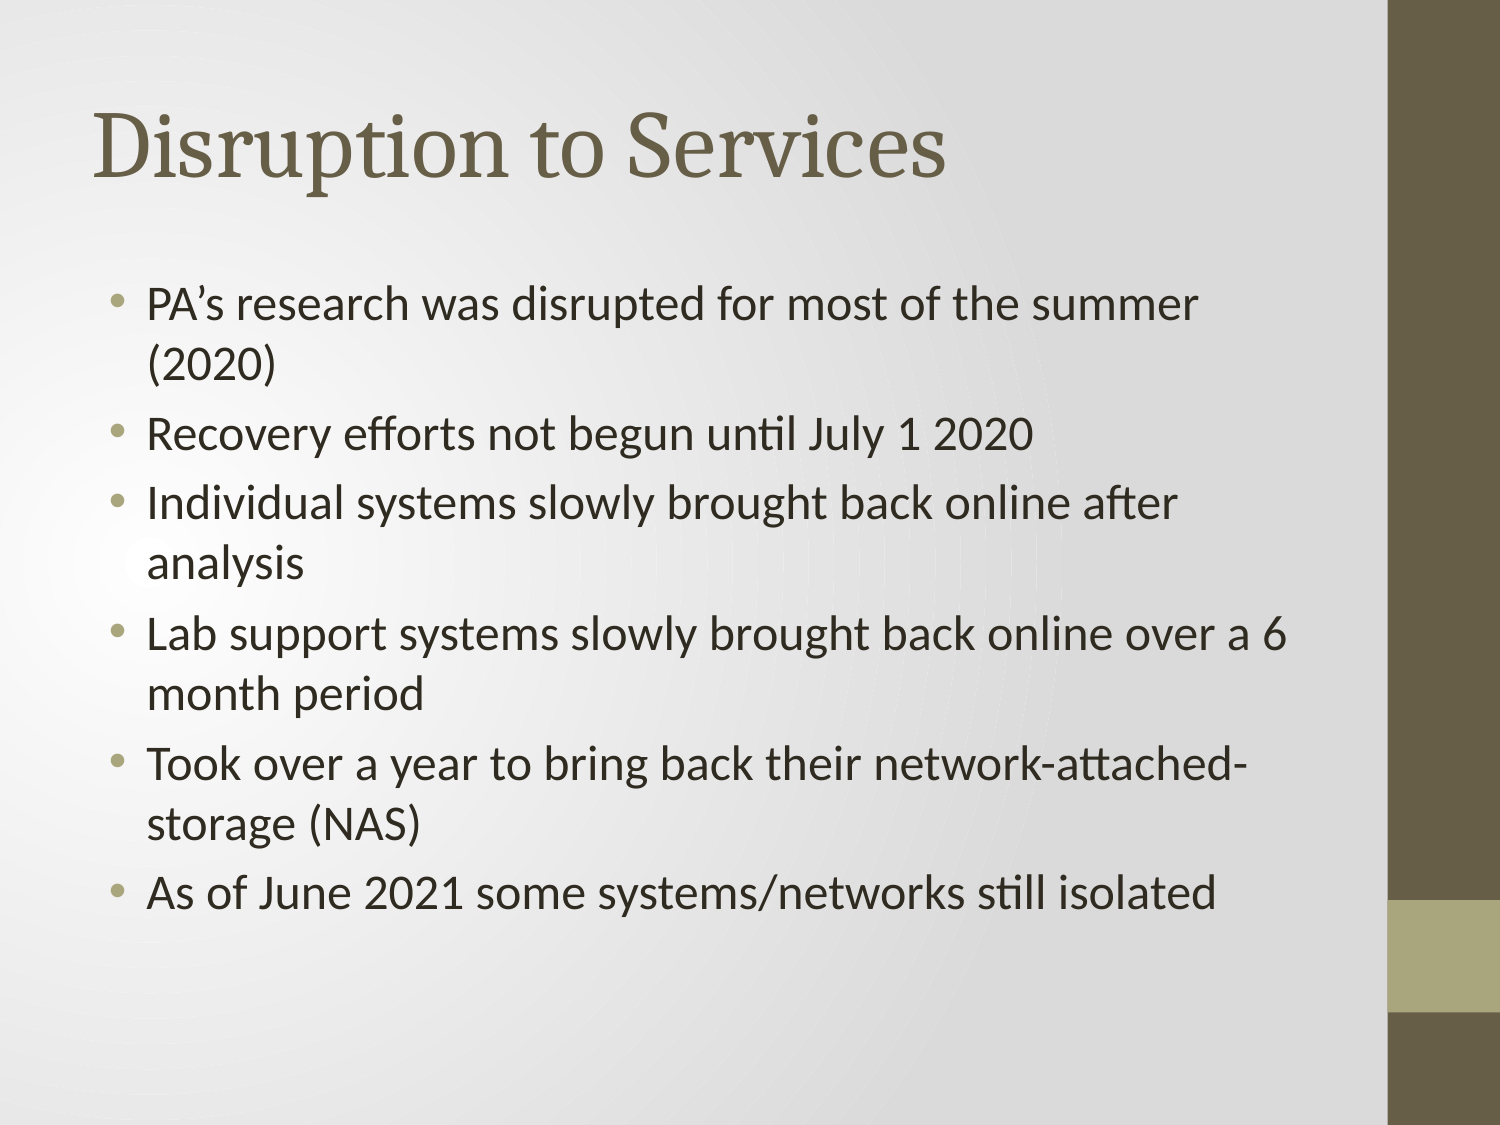

# Disruption to Services
PA’s research was disrupted for most of the summer (2020)
Recovery efforts not begun until July 1 2020
Individual systems slowly brought back online after analysis
Lab support systems slowly brought back online over a 6 month period
Took over a year to bring back their network-attached-storage (NAS)
As of June 2021 some systems/networks still isolated